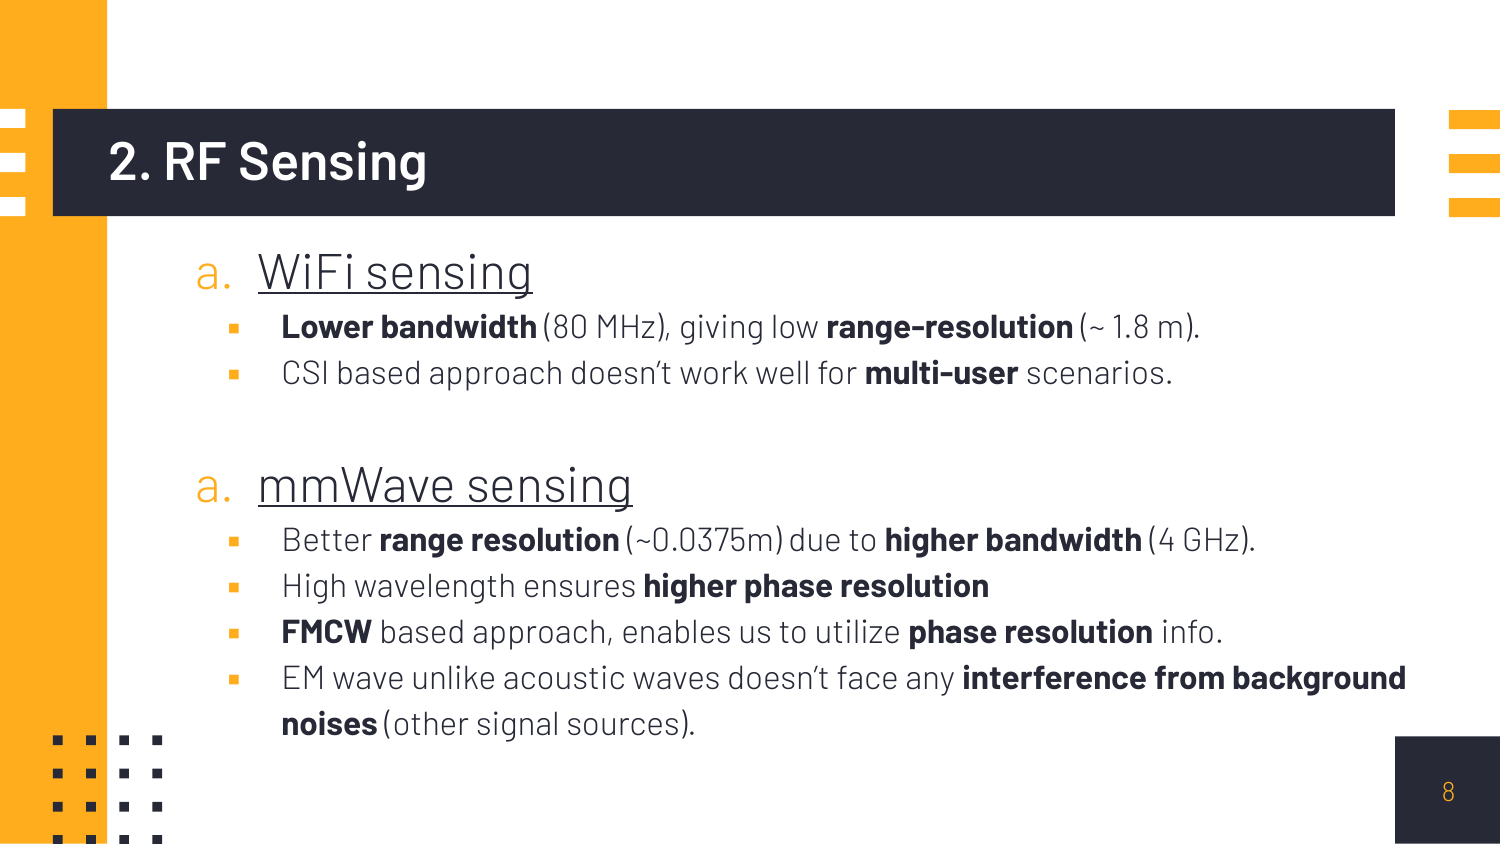

# 2. RF Sensing
WiFi sensing
Lower bandwidth (80 MHz), giving low range-resolution (~ 1.8 m).
CSI based approach doesn’t work well for multi-user scenarios.

mmWave sensing
Better range resolution (~0.0375m) due to higher bandwidth (4 GHz).
High wavelength ensures higher phase resolution
FMCW based approach, enables us to utilize phase resolution info.
EM wave unlike acoustic waves doesn’t face any interference from background noises (other signal sources).

8